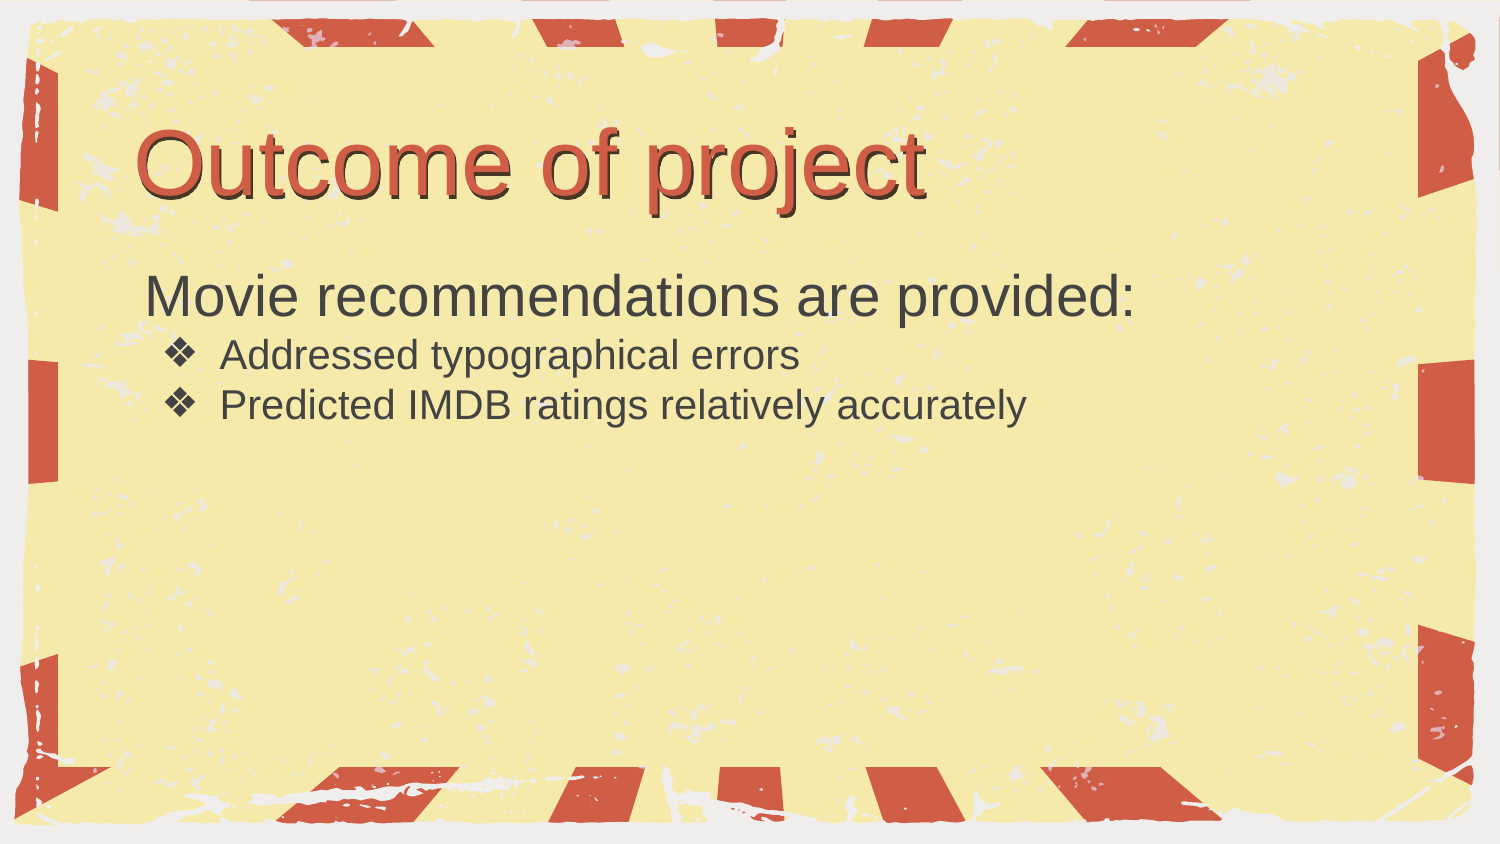

# Outcome of project
Movie recommendations are provided:
Addressed typographical errors
Predicted IMDB ratings relatively accurately